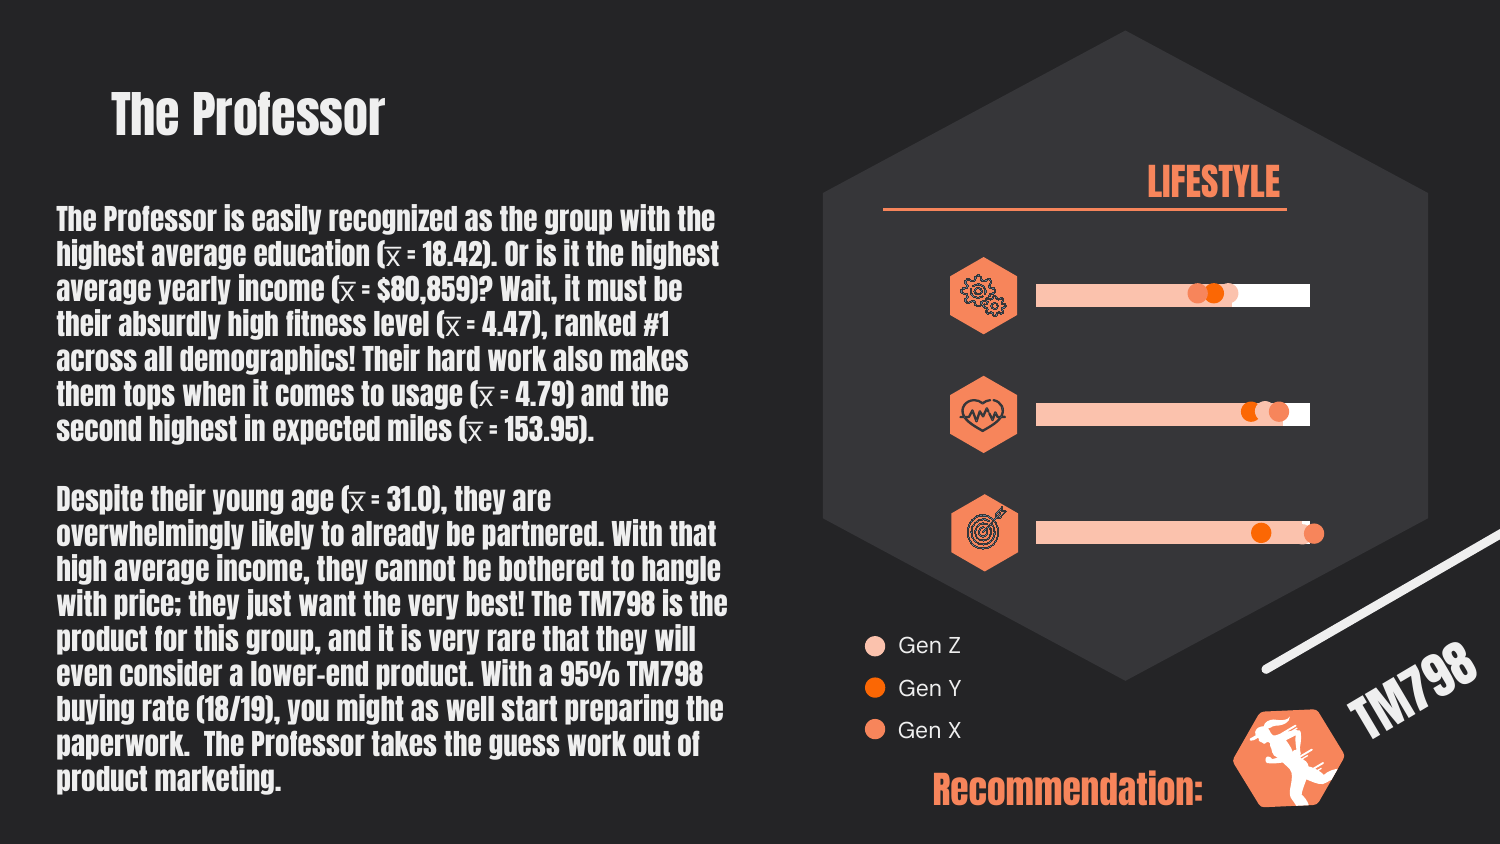

# The Professor
LIFESTYLE
The Professor is easily recognized as the group with the highest average education (x̅ = 18.42). Or is it the highest average yearly income (x̅ = $80,859)? Wait, it must be their absurdly high fitness level (x̅ = 4.47), ranked #1 across all demographics! Their hard work also makes them tops when it comes to usage (x̅ = 4.79) and the second highest in expected miles (x̅ = 153.95).

Despite their young age (x̅ = 31.0), they are overwhelmingly likely to already be partnered. With that high average income, they cannot be bothered to hangle with price; they just want the very best! The TM798 is the product for this group, and it is very rare that they will even consider a lower-end product. With a 95% TM798 buying rate (18/19), you might as well start preparing the paperwork.  The Professor takes the guess work out of product marketing.

### Chart

| Category | Series 1 | Series 2 |
|---|---|---|
| Category 1 | 5.0 | 2.0 |

### Chart

| Category | Series 1 | Series 2 |
|---|---|---|
| Category 1 | 4.5 | 0.5 |

### Chart

| Category | Series 1 | Series 2 |
|---|---|---|
| Category 1 | 161.67 | -5.219999999999999 |

Gen Z

TM798
Gen Y

Gen X

Recommendation: